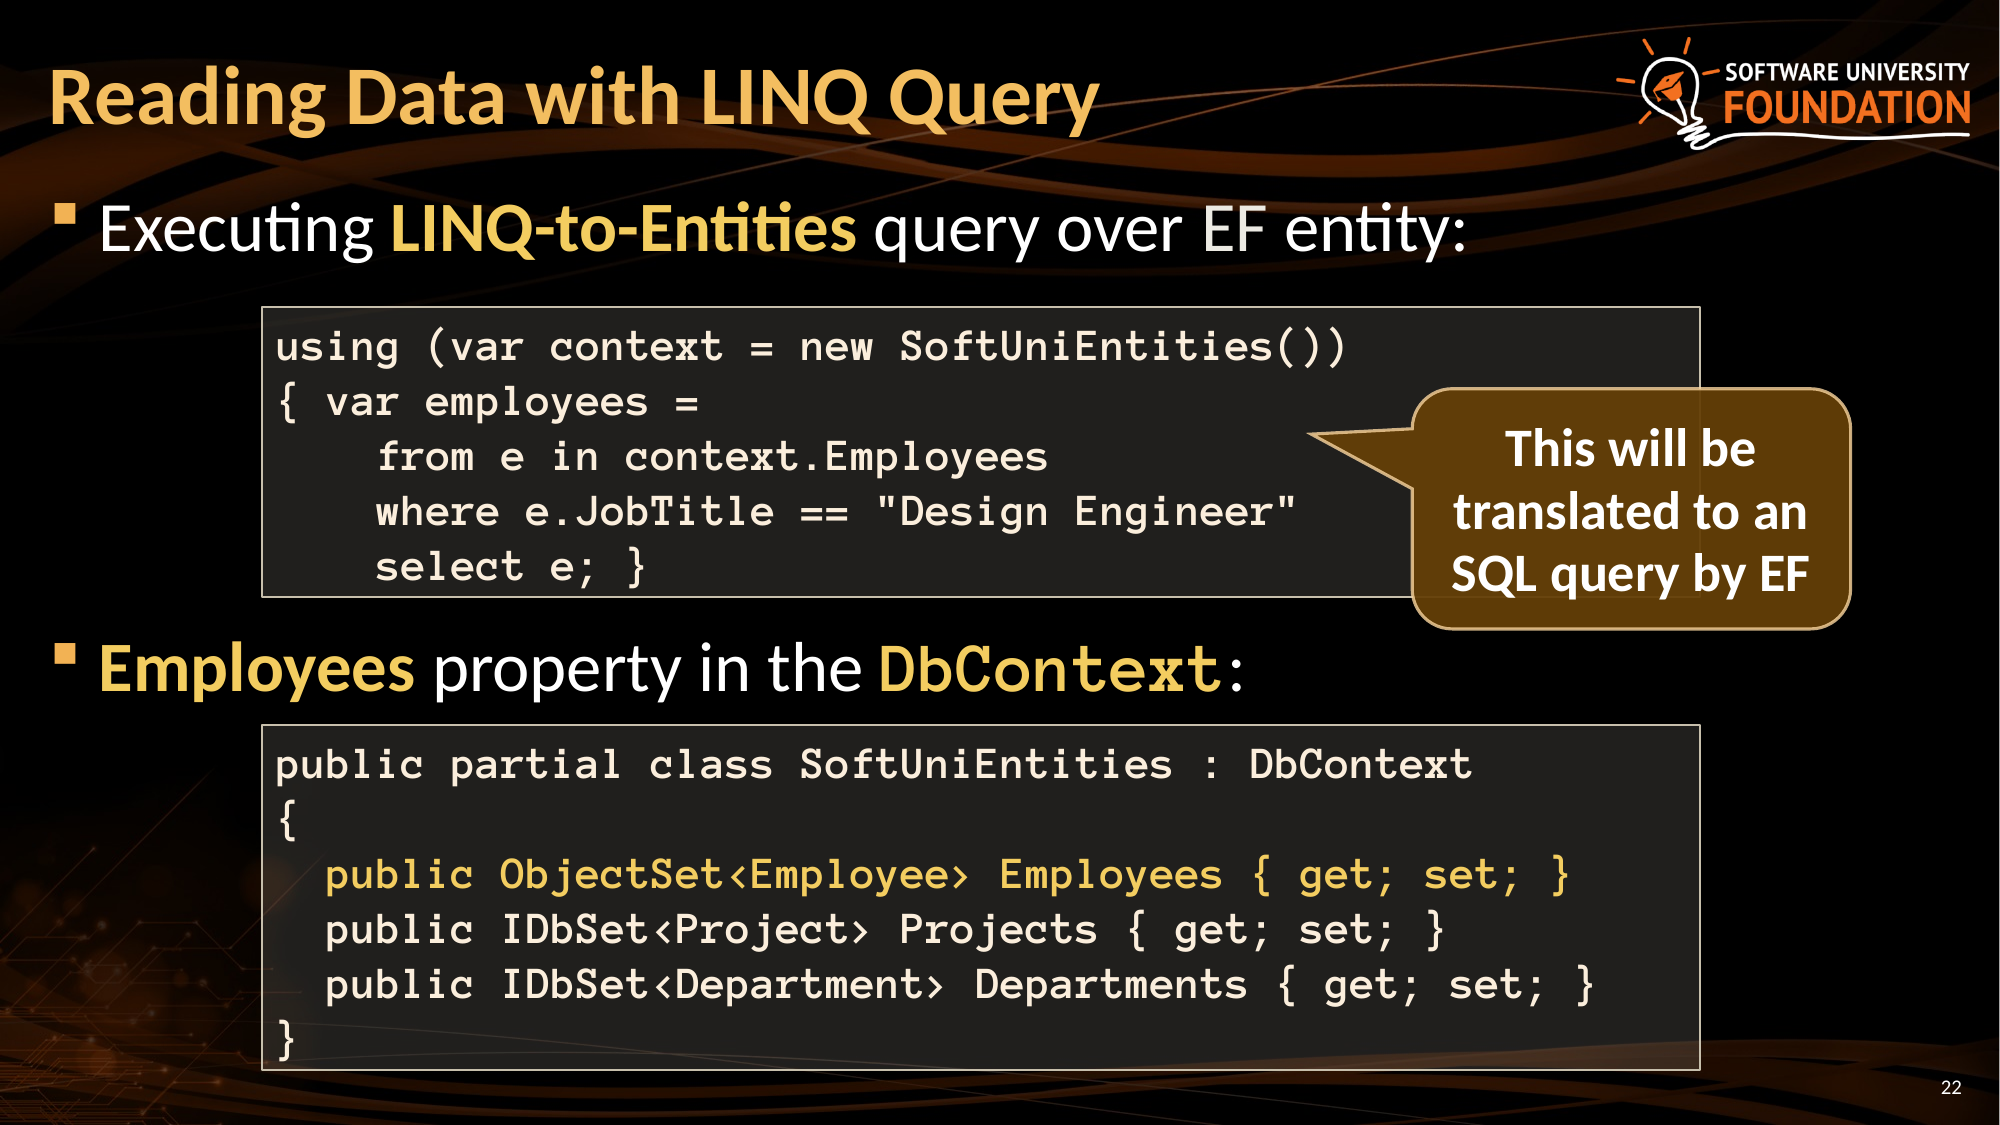

# Reading Data with LINQ Query
Executing LINQ-to-Entities query over EF entity:

Employees property in the DbContext:
using (var context = new SoftUniEntities())
{ var employees =
    from e in context.Employees
    where e.JobTitle == "Design Engineer"
    select e; }
This will be translated to an SQL query by EF
public partial class SoftUniEntities : DbContext
{
  public ObjectSet<Employee> Employees { get; set; }
  public IDbSet<Project> Projects { get; set; }
  public IDbSet<Department> Departments { get; set; }
}
22